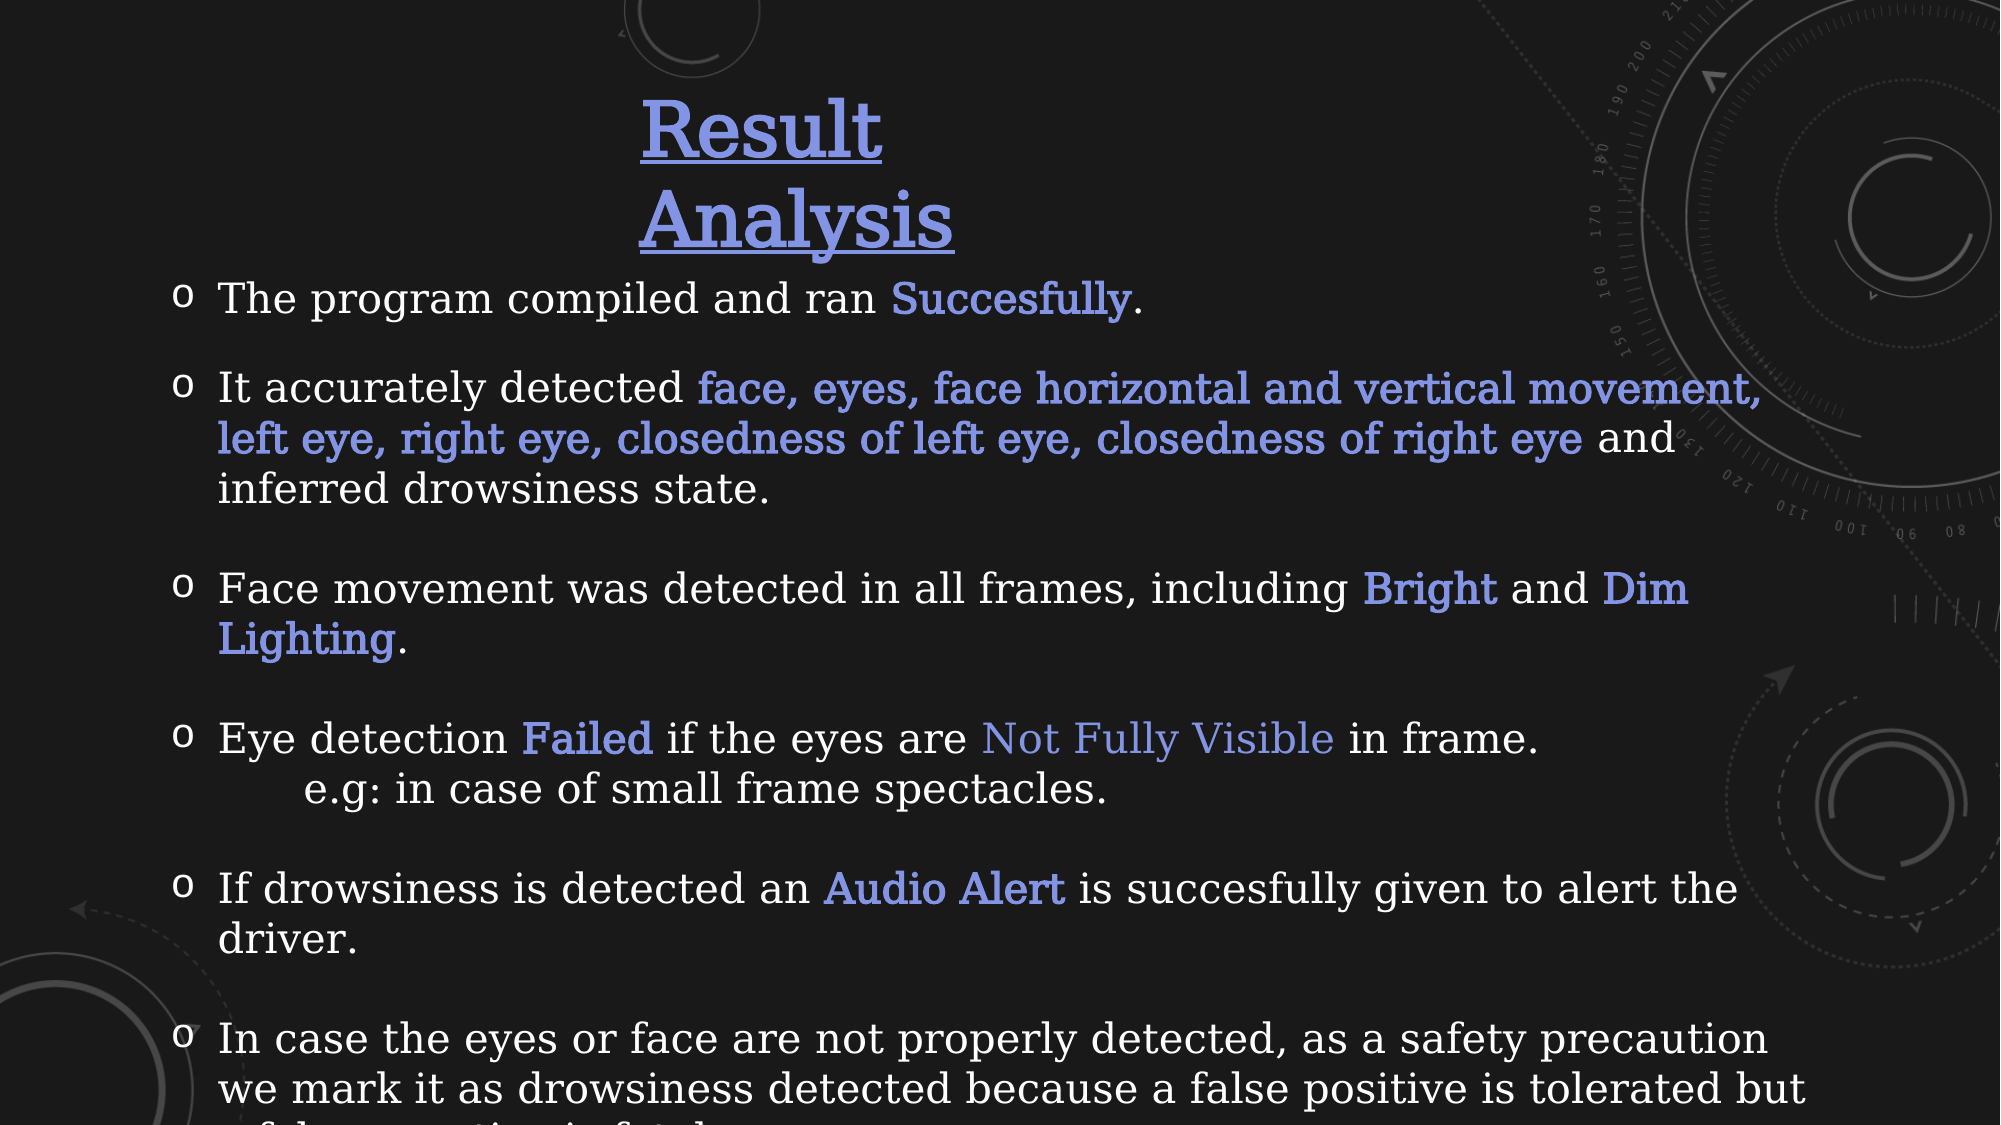

Result Analysis
The program compiled and ran Succesfully.

It accurately detected face, eyes, face horizontal and vertical movement, left eye, right eye, closedness of left eye, closedness of right eye and inferred drowsiness state.

Face movement was detected in all frames, including Bright and Dim Lighting.

Eye detection Failed if the eyes are Not Fully Visible in frame.
          e.g: in case of small frame spectacles.

If drowsiness is detected an Audio Alert is succesfully given to alert the driver.

In case the eyes or face are not properly detected, as a safety precaution we mark it as drowsiness detected because a false positive is tolerated but a false negative is fatal.